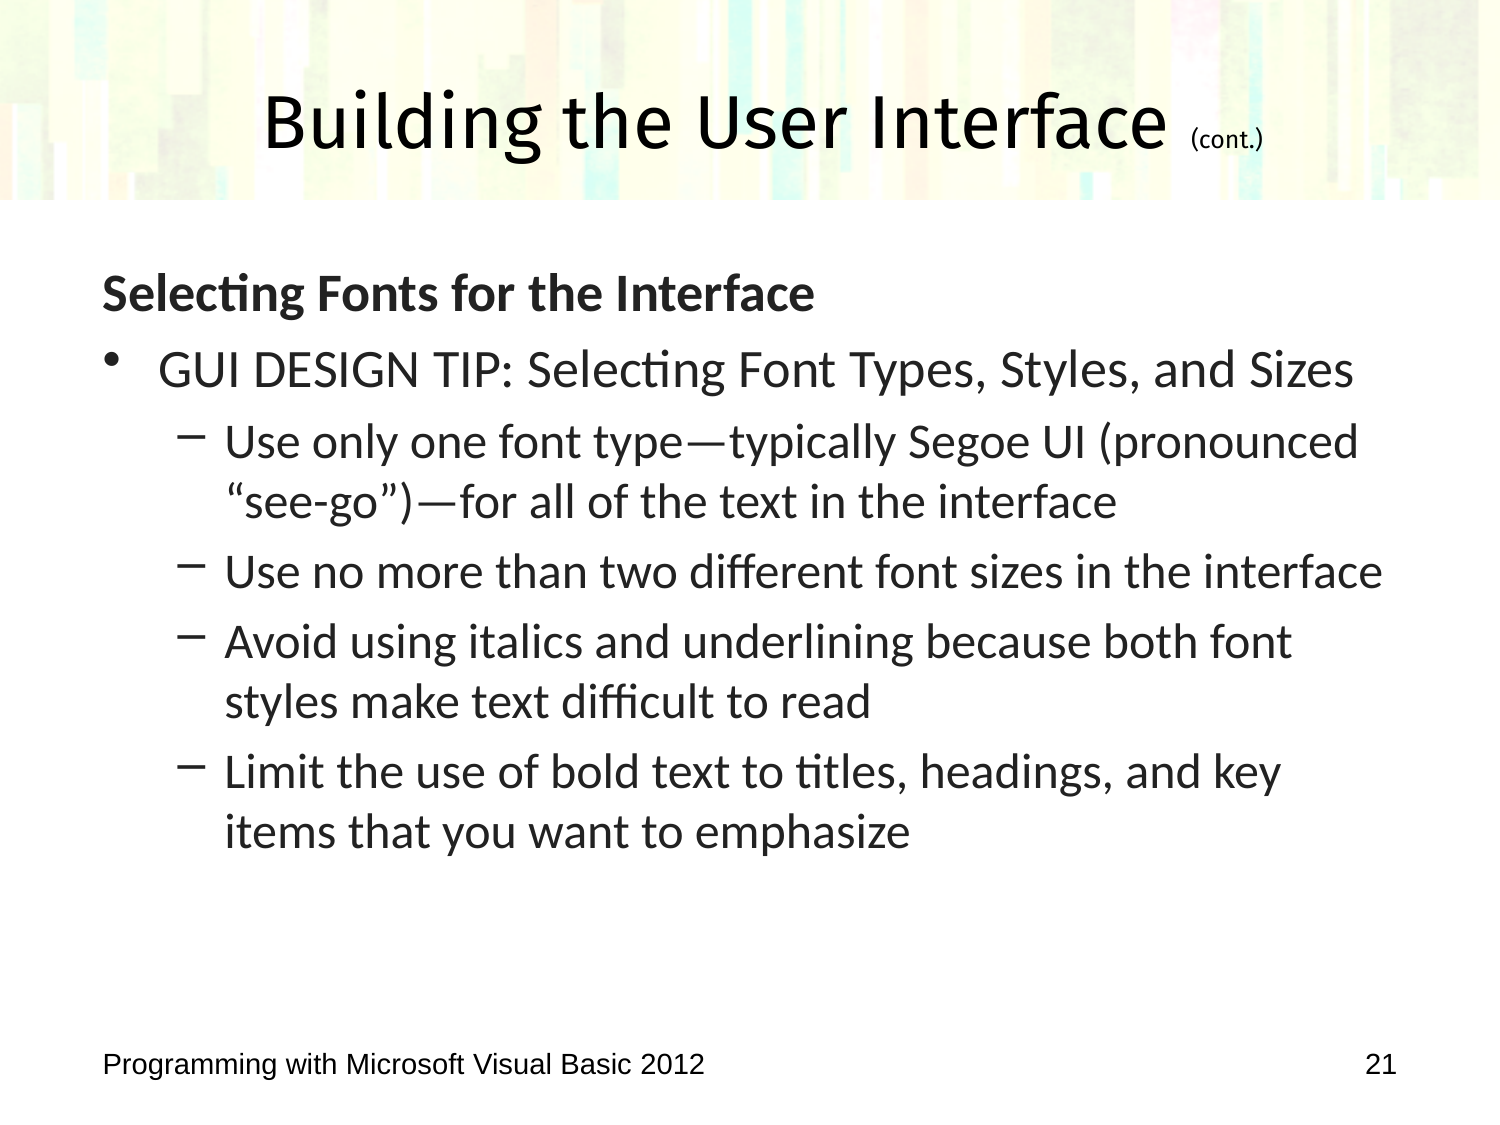

# Building the User Interface (cont.)
Selecting Fonts for the Interface
GUI DESIGN TIP: Selecting Font Types, Styles, and Sizes
Use only one font type—typically Segoe UI (pronounced “see-go”)—for all of the text in the interface
Use no more than two different font sizes in the interface
Avoid using italics and underlining because both font styles make text difficult to read
Limit the use of bold text to titles, headings, and key items that you want to emphasize
Programming with Microsoft Visual Basic 2012
21